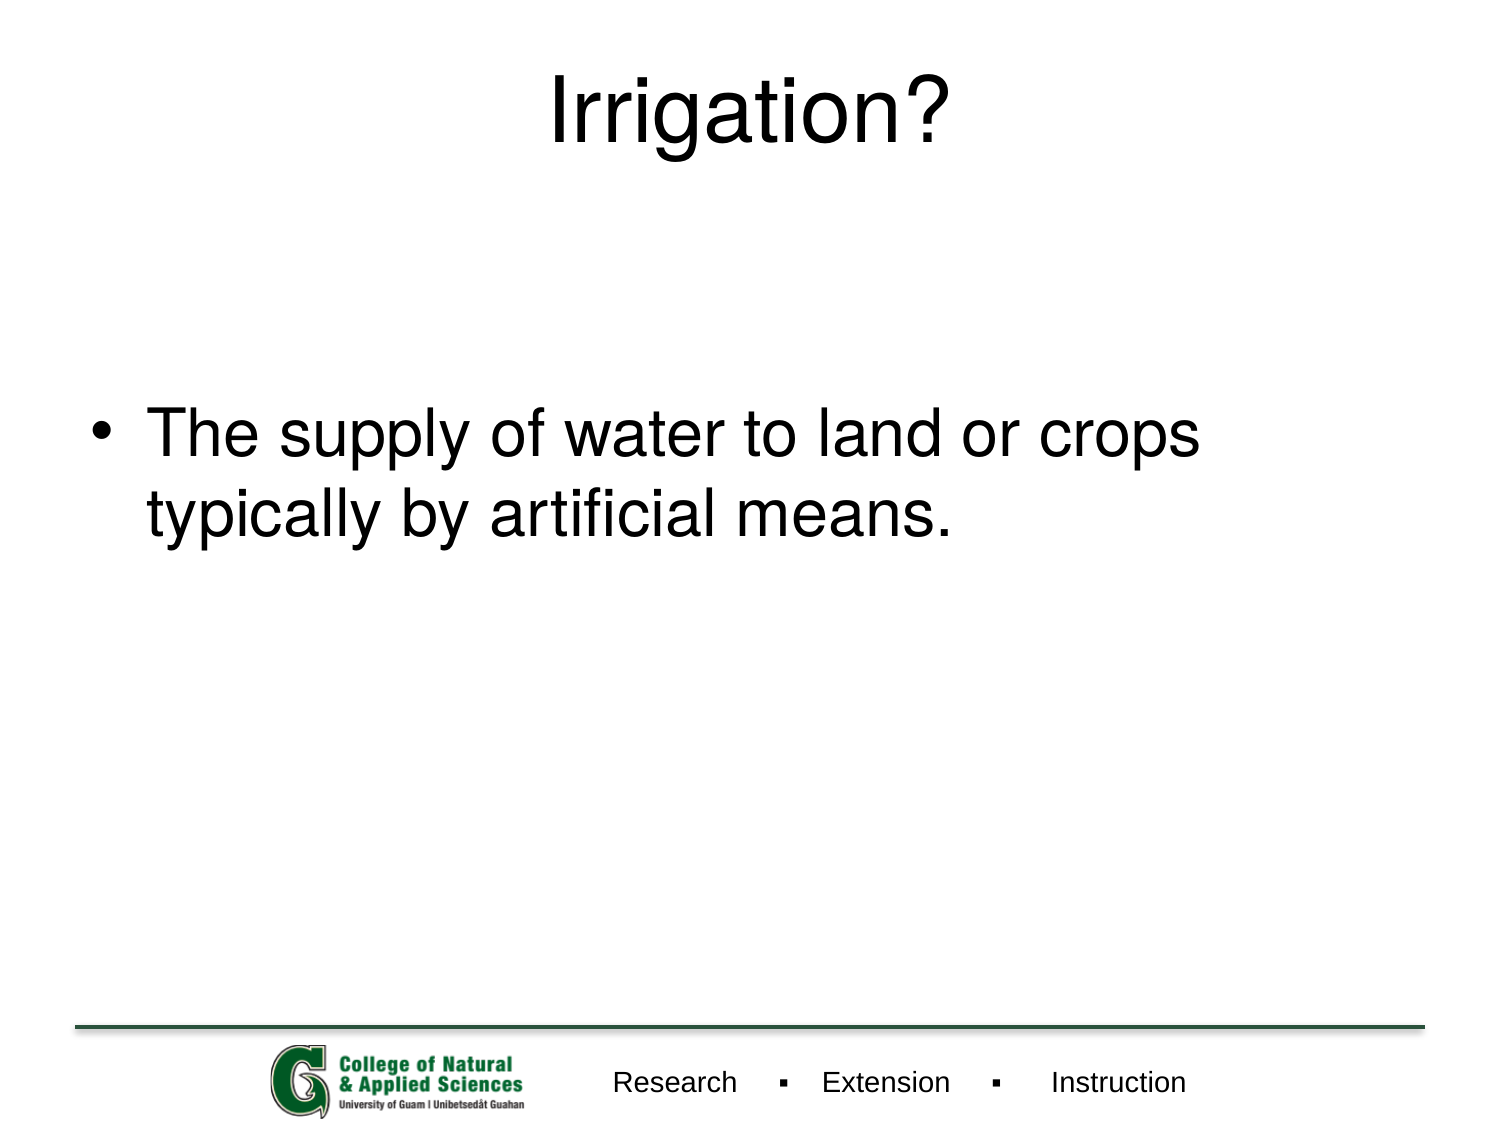

# Irrigation?

The supply of water to land or crops typically by artificial means.